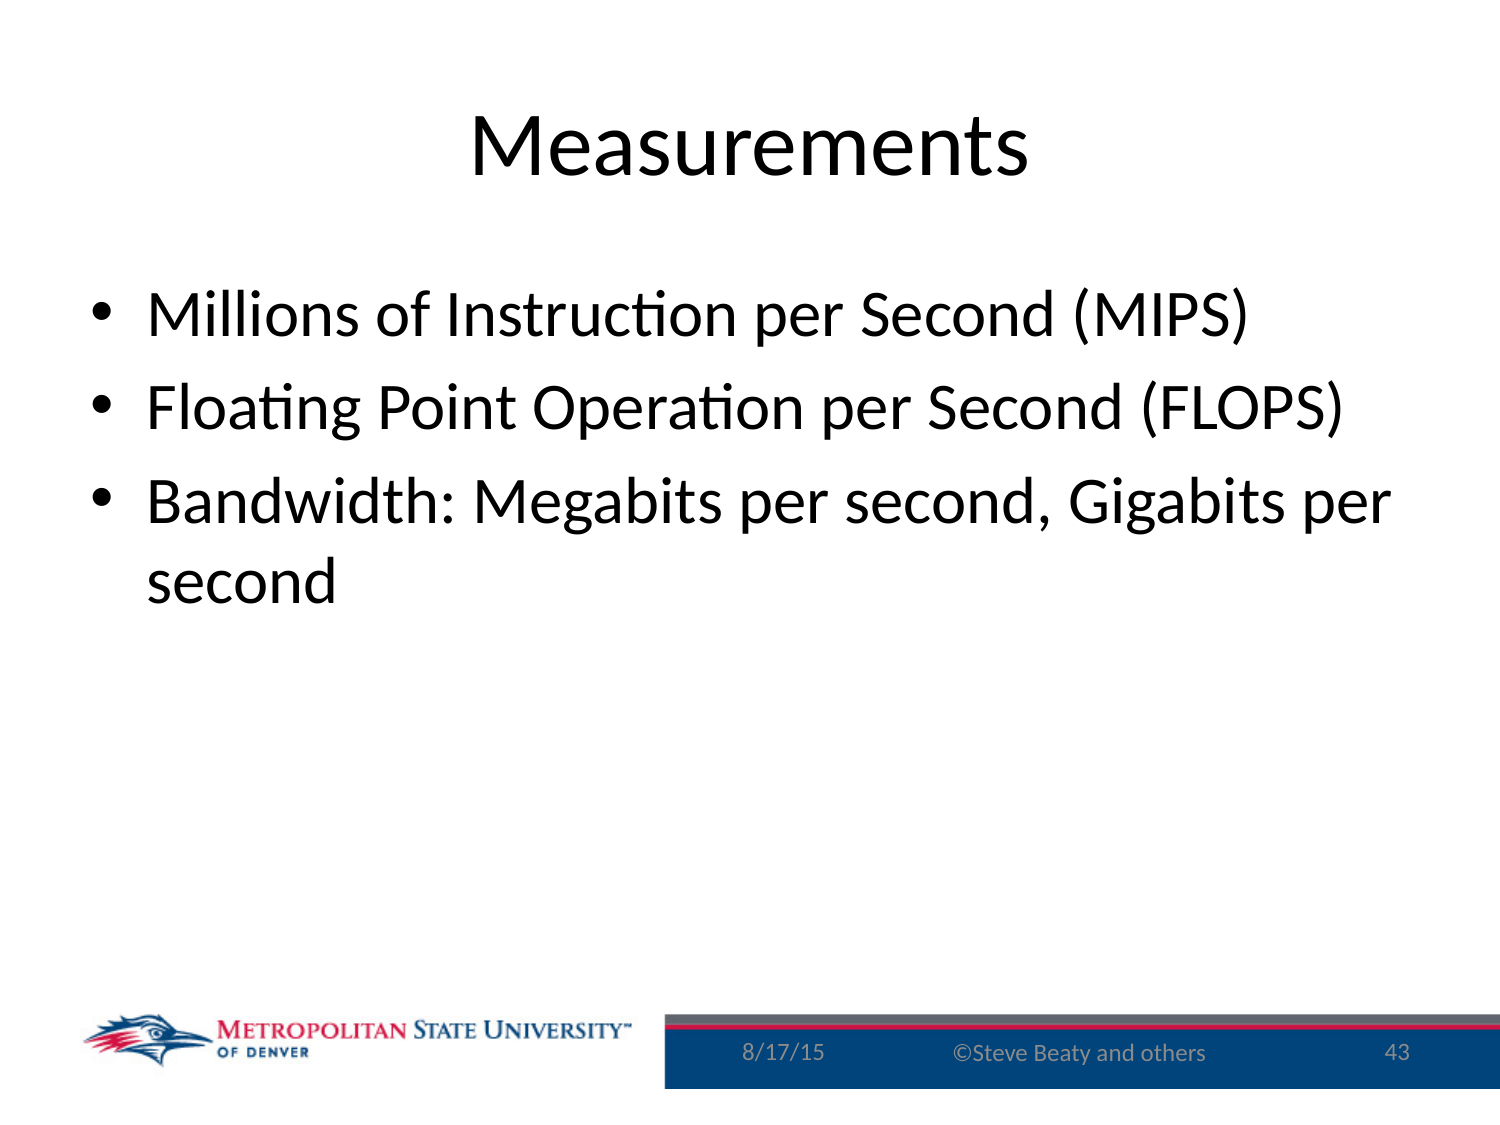

# Measurements
Millions of Instruction per Second (MIPS)
Floating Point Operation per Second (FLOPS)
Bandwidth: Megabits per second, Gigabits per second
8/17/15
43
©Steve Beaty and others